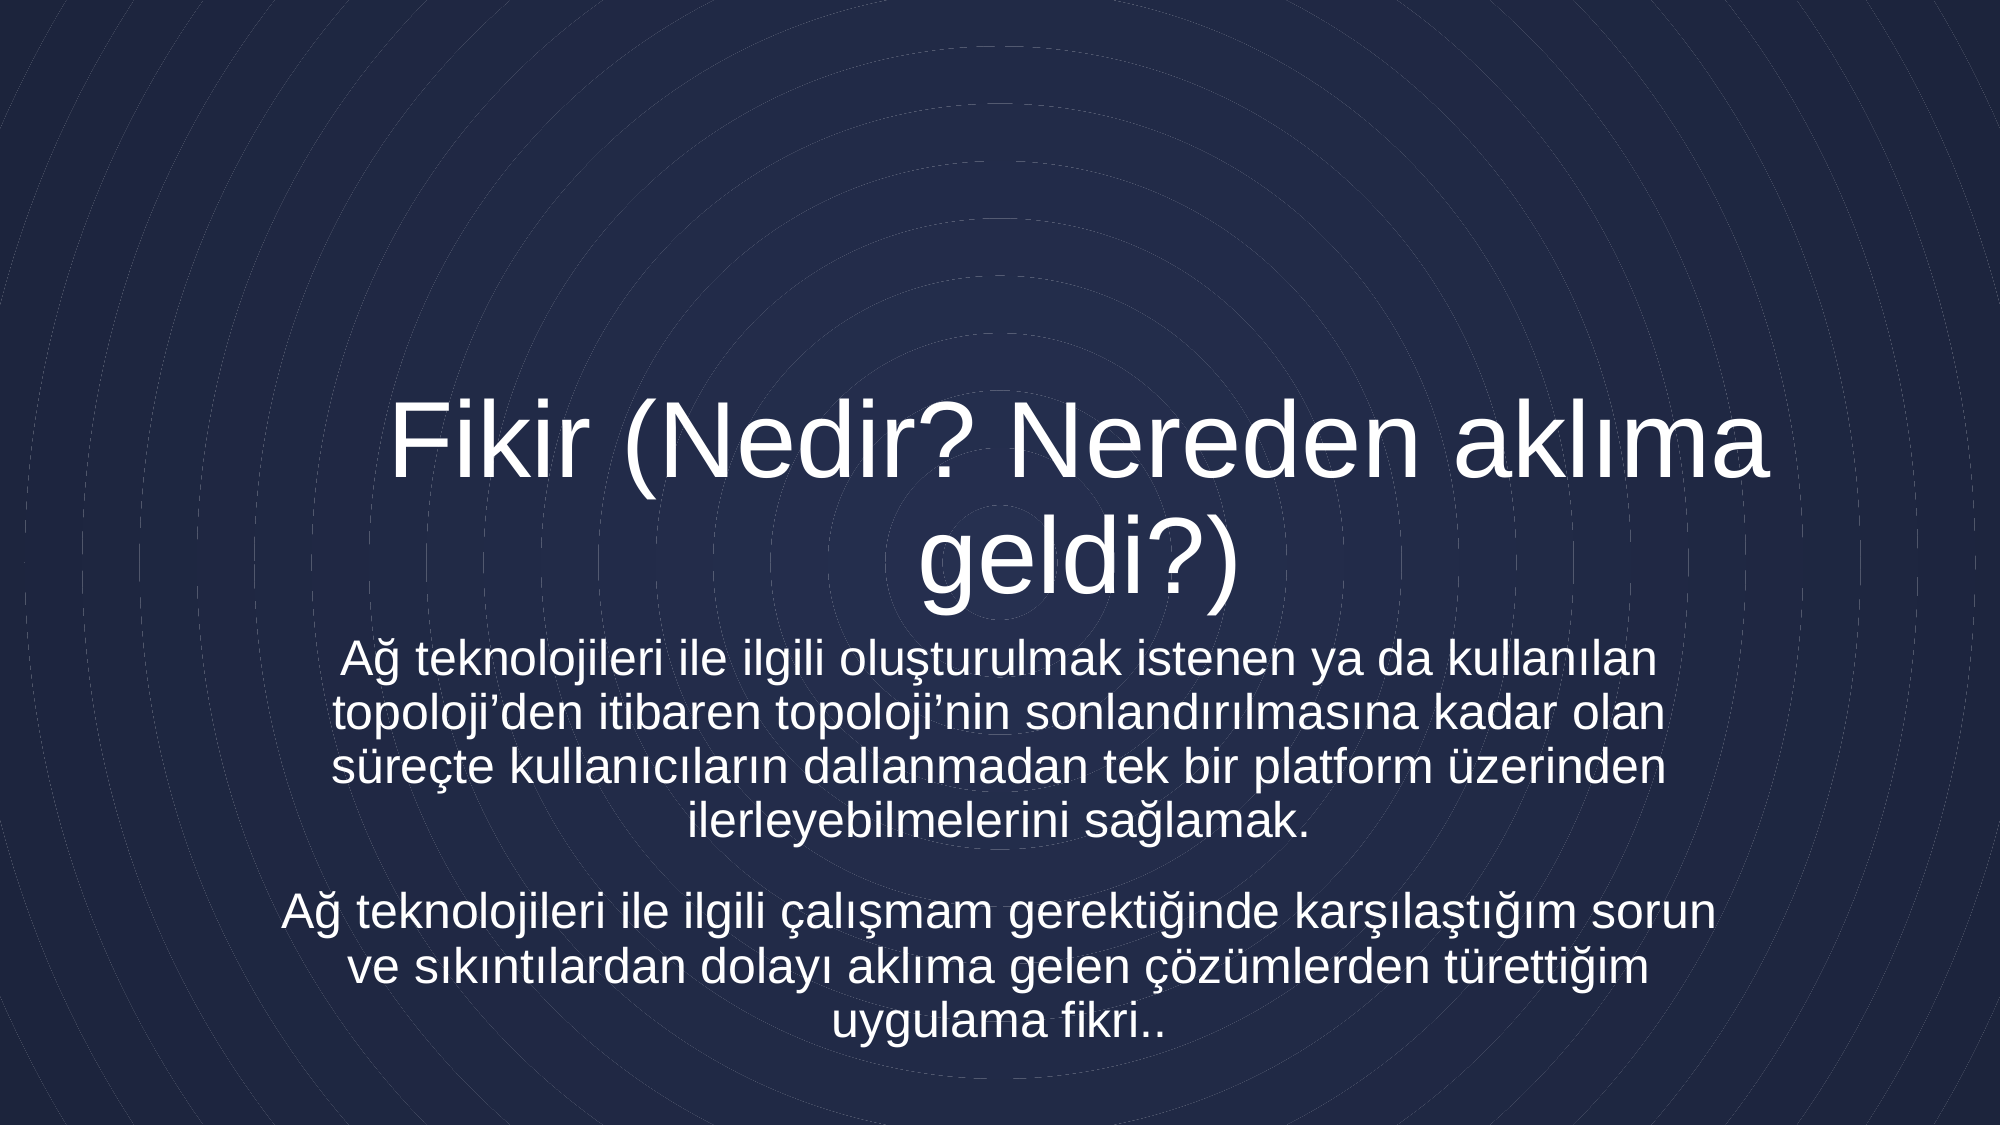

# Fikir (Nedir? Nereden aklıma geldi?)
Ağ teknolojileri ile ilgili oluşturulmak istenen ya da kullanılan topoloji’den itibaren topoloji’nin sonlandırılmasına kadar olan süreçte kullanıcıların dallanmadan tek bir platform üzerinden ilerleyebilmelerini sağlamak.
Ağ teknolojileri ile ilgili çalışmam gerektiğinde karşılaştığım sorun ve sıkıntılardan dolayı aklıma gelen çözümlerden türettiğim uygulama fikri..